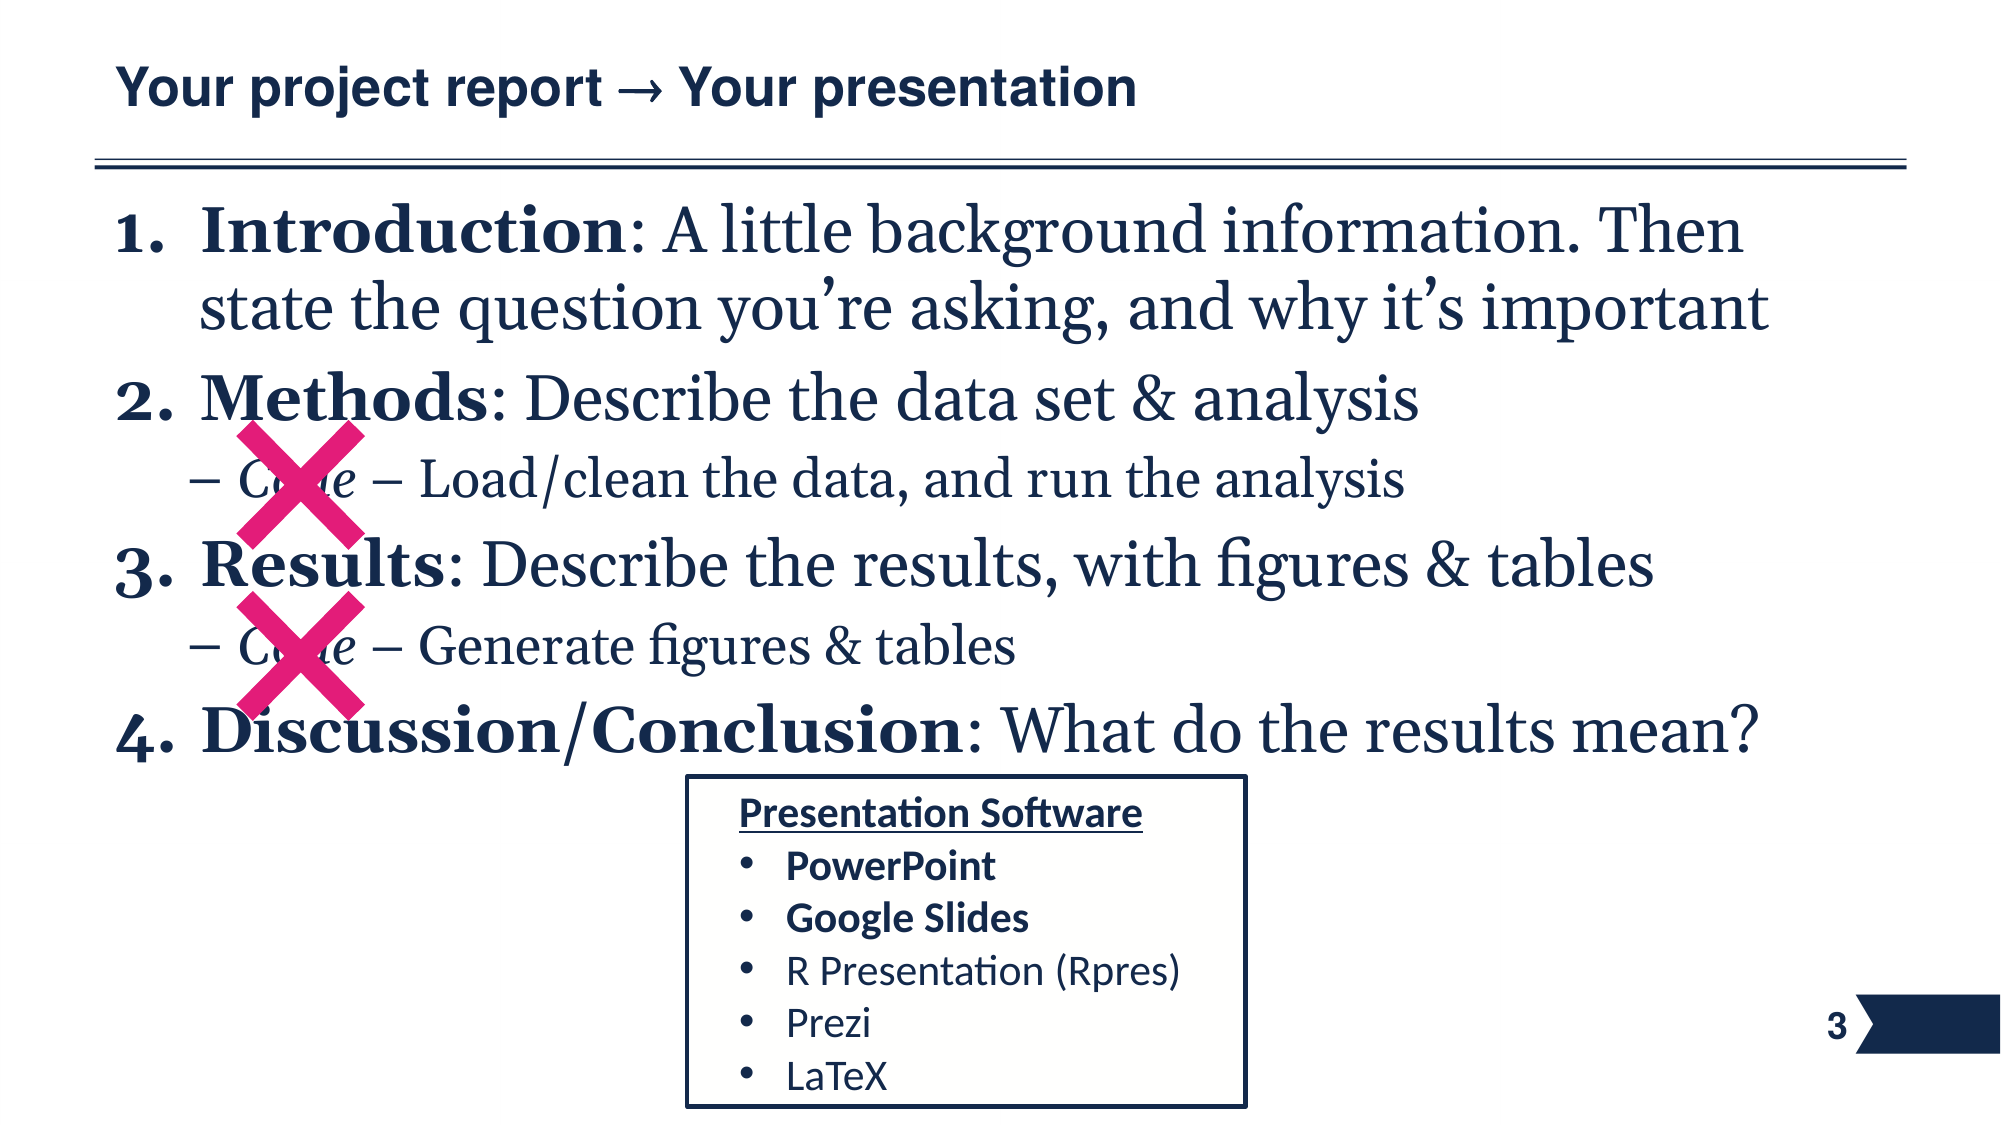

# Your project report → Your presentation
Introduction: A little background information. Then state the question you’re asking, and why it’s important
Methods: Describe the data set & analysis
Code – Load/clean the data, and run the analysis
Results: Describe the results, with figures & tables
Code – Generate figures & tables
Discussion/Conclusion: What do the results mean?

Presentation Software
PowerPoint
Google Slides
R Presentation (Rpres)
Prezi
LaTeX
3